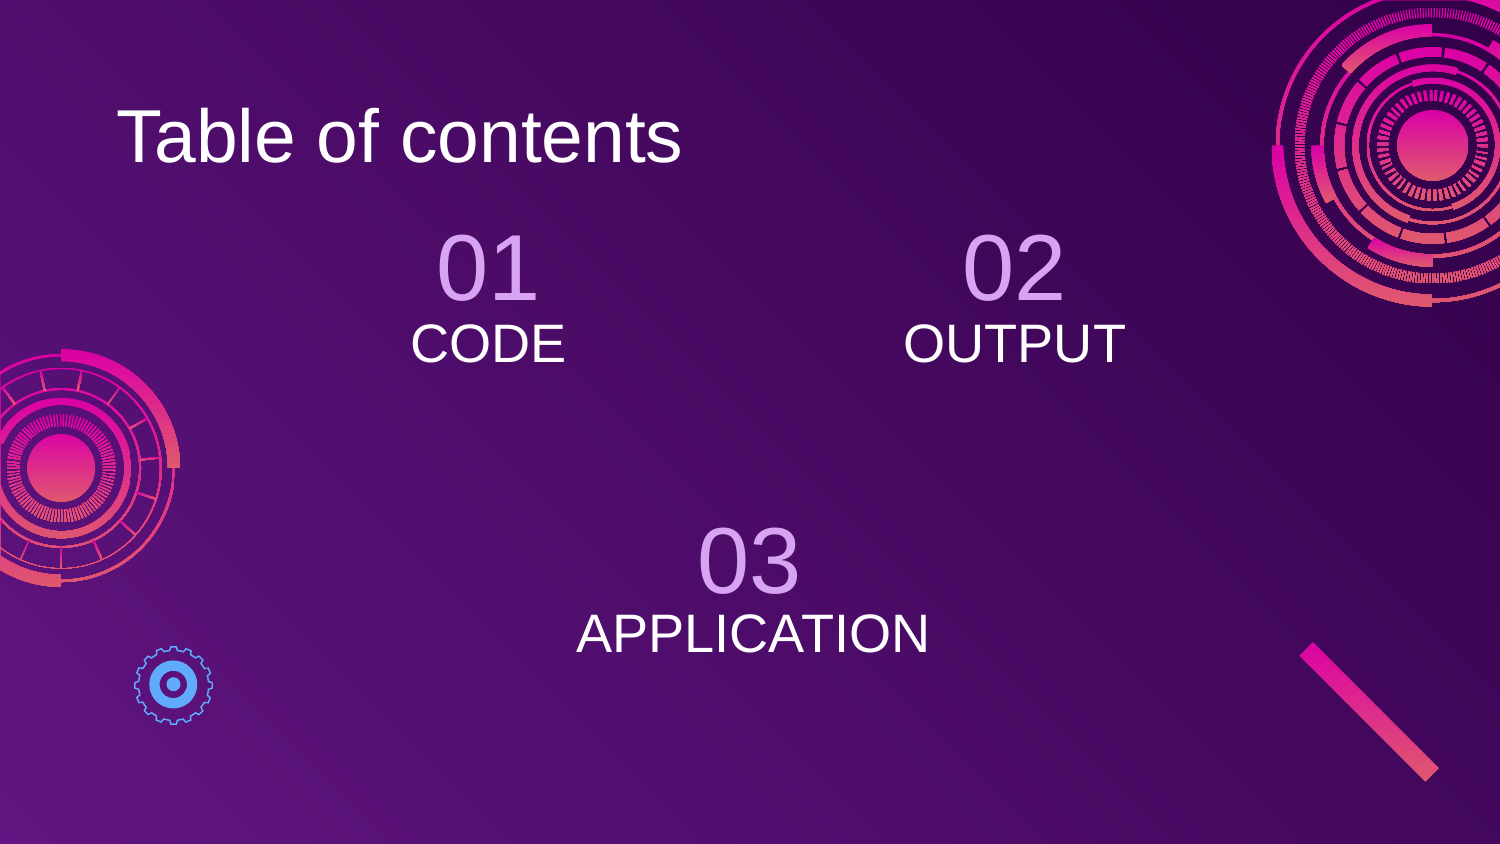

# Table of contents
01
02
CODE
OUTPUT
03
APPLICATION